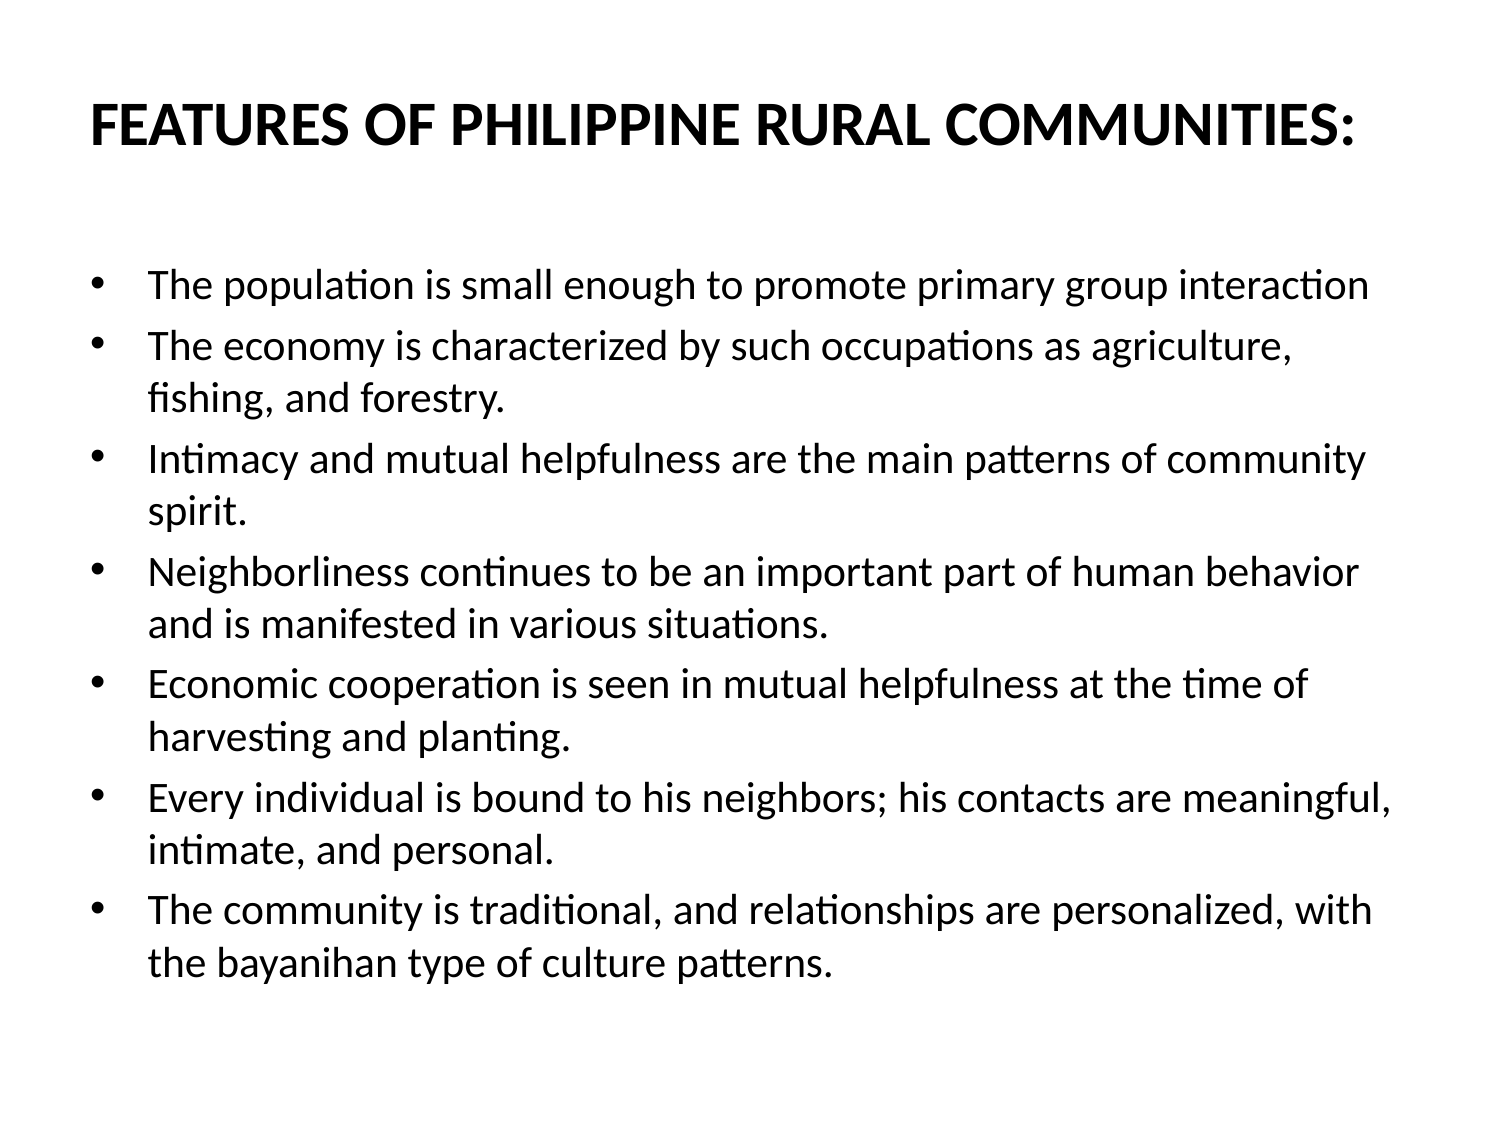

FEATURES OF PHILIPPINE RURAL COMMUNITIES:

The population is small enough to promote primary group interaction
The economy is characterized by such occupations as agriculture, fishing, and forestry.
Intimacy and mutual helpfulness are the main patterns of community spirit.
Neighborliness continues to be an important part of human behavior and is manifested in various situations.
Economic cooperation is seen in mutual helpfulness at the time of harvesting and planting.
Every individual is bound to his neighbors; his contacts are meaningful, intimate, and personal.
The community is traditional, and relationships are personalized, with the bayanihan type of culture patterns.